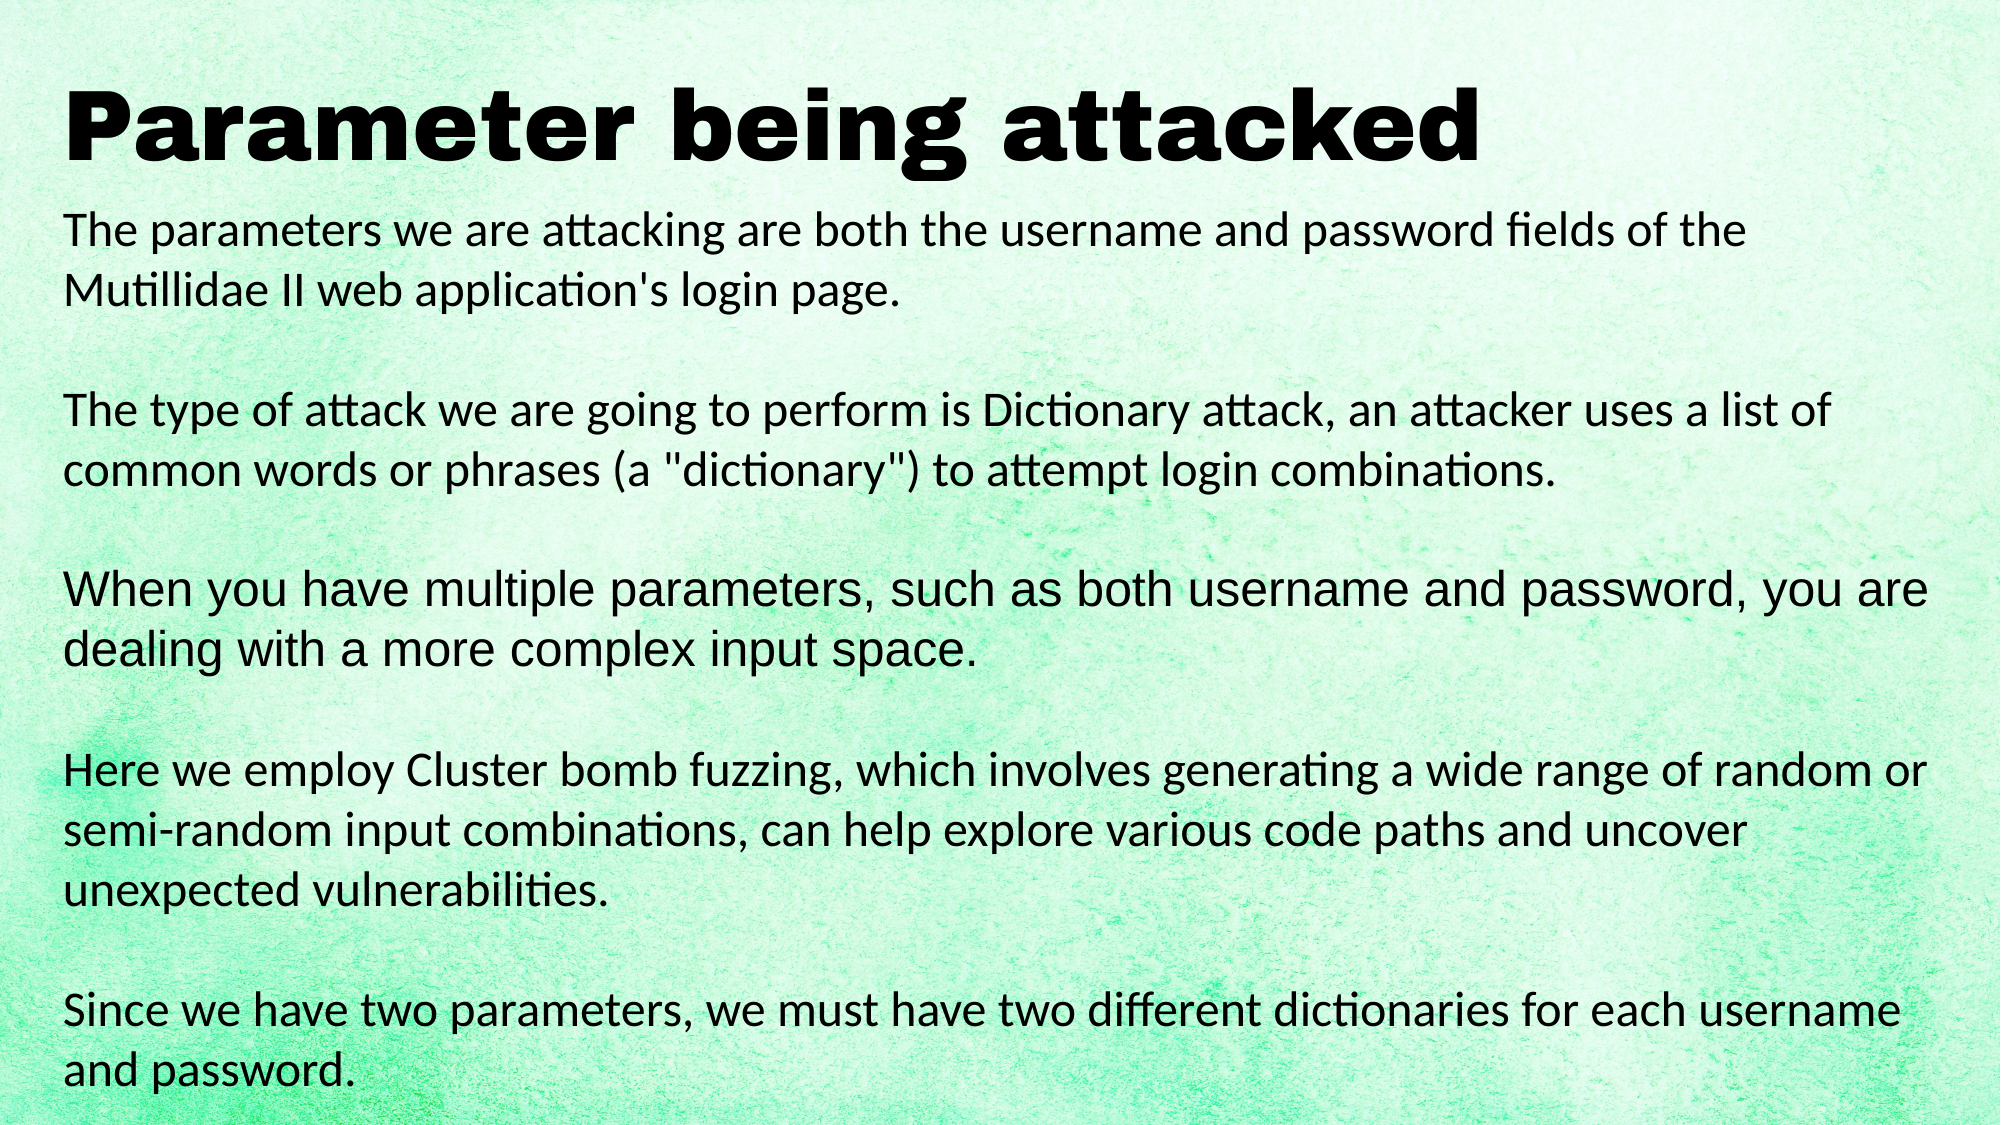

Parameter being attacked
The parameters we are attacking are both the username and password fields of the Mutillidae II web application's login page.

The type of attack we are going to perform is Dictionary attack, an attacker uses a list of common words or phrases (a "dictionary") to attempt login combinations.

When you have multiple parameters, such as both username and password, you are dealing with a more complex input space.

Here we employ Cluster bomb fuzzing, which involves generating a wide range of random or semi-random input combinations, can help explore various code paths and uncover unexpected vulnerabilities.

Since we have two parameters, we must have two different dictionaries for each username and password.